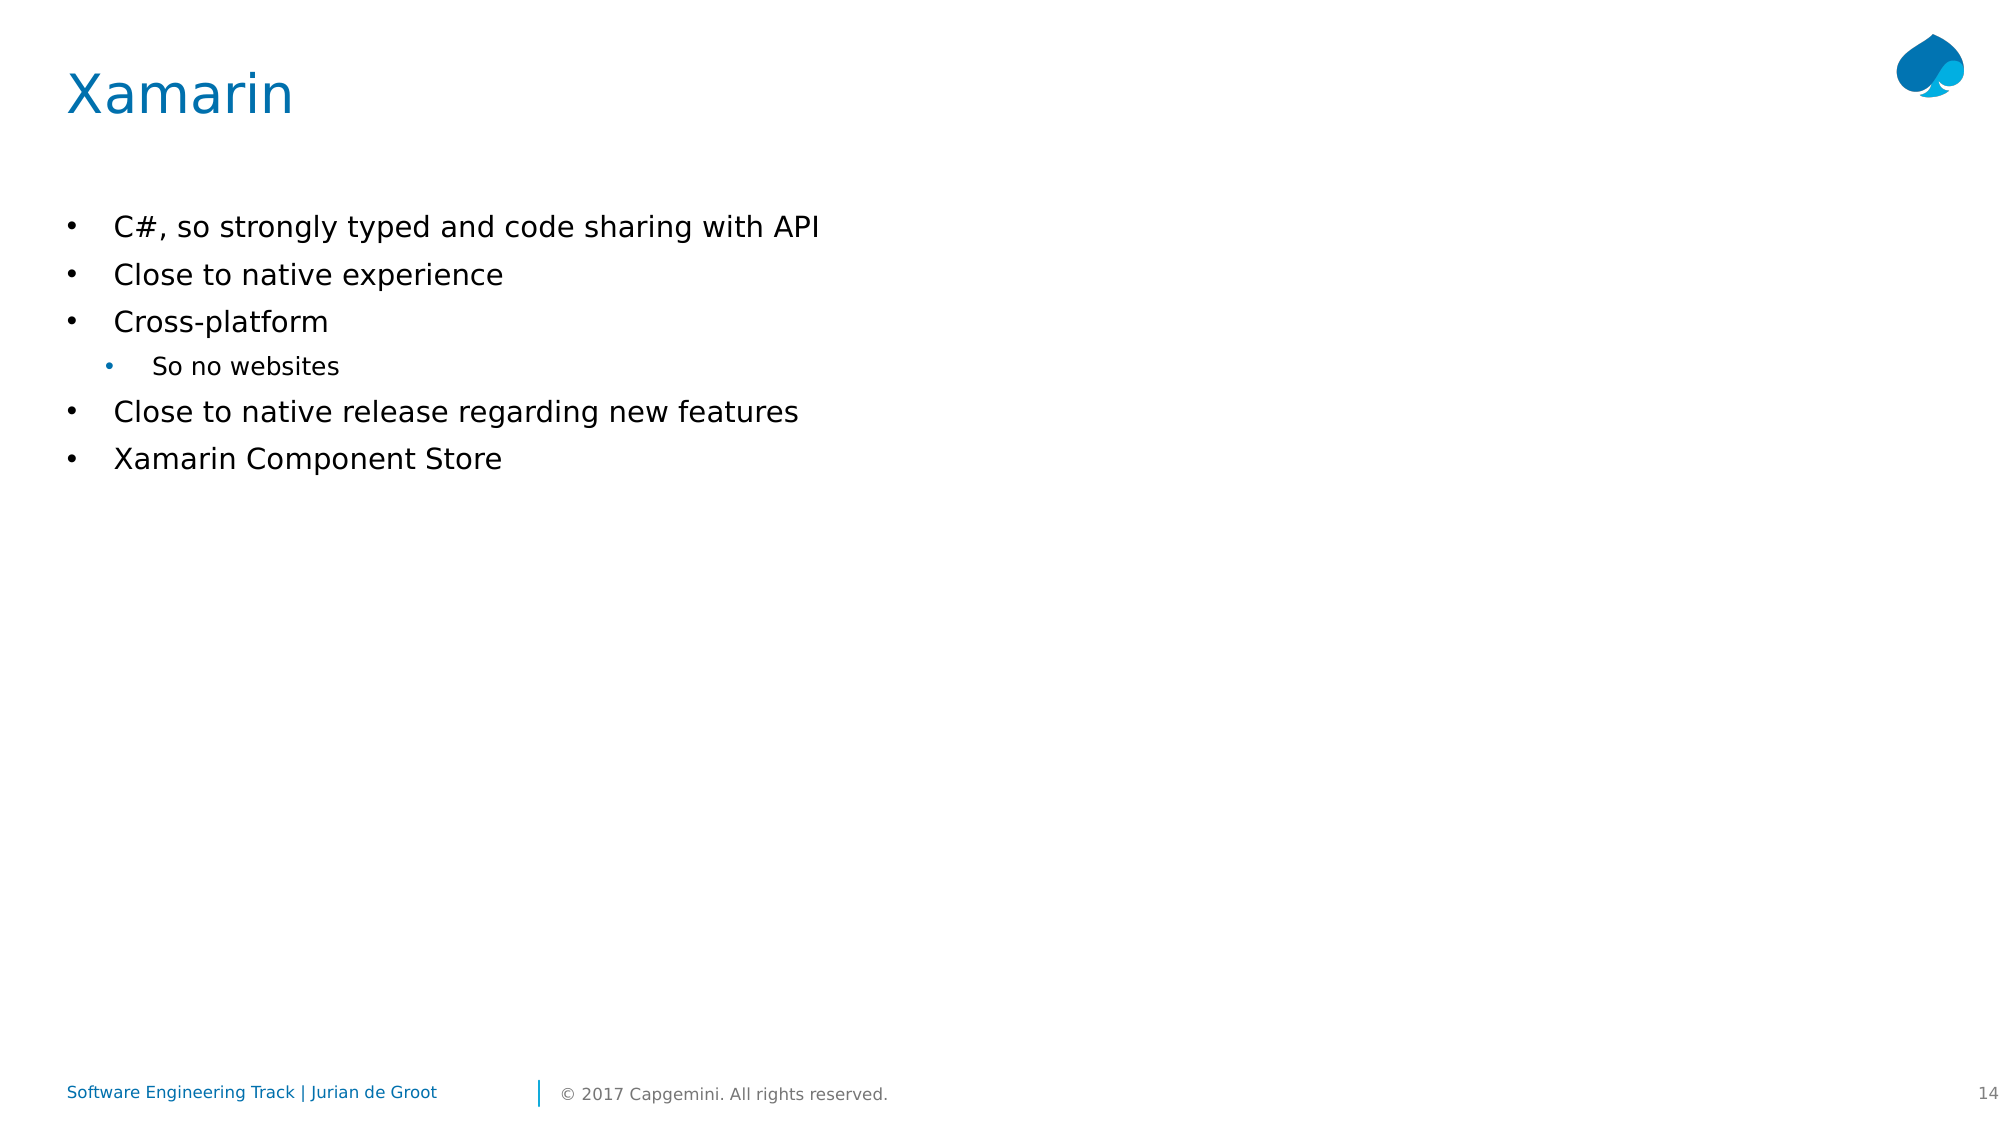

# Xamarin
C#, so strongly typed and code sharing with API
Close to native experience
Cross-platform
So no websites
Close to native release regarding new features
Xamarin Component Store